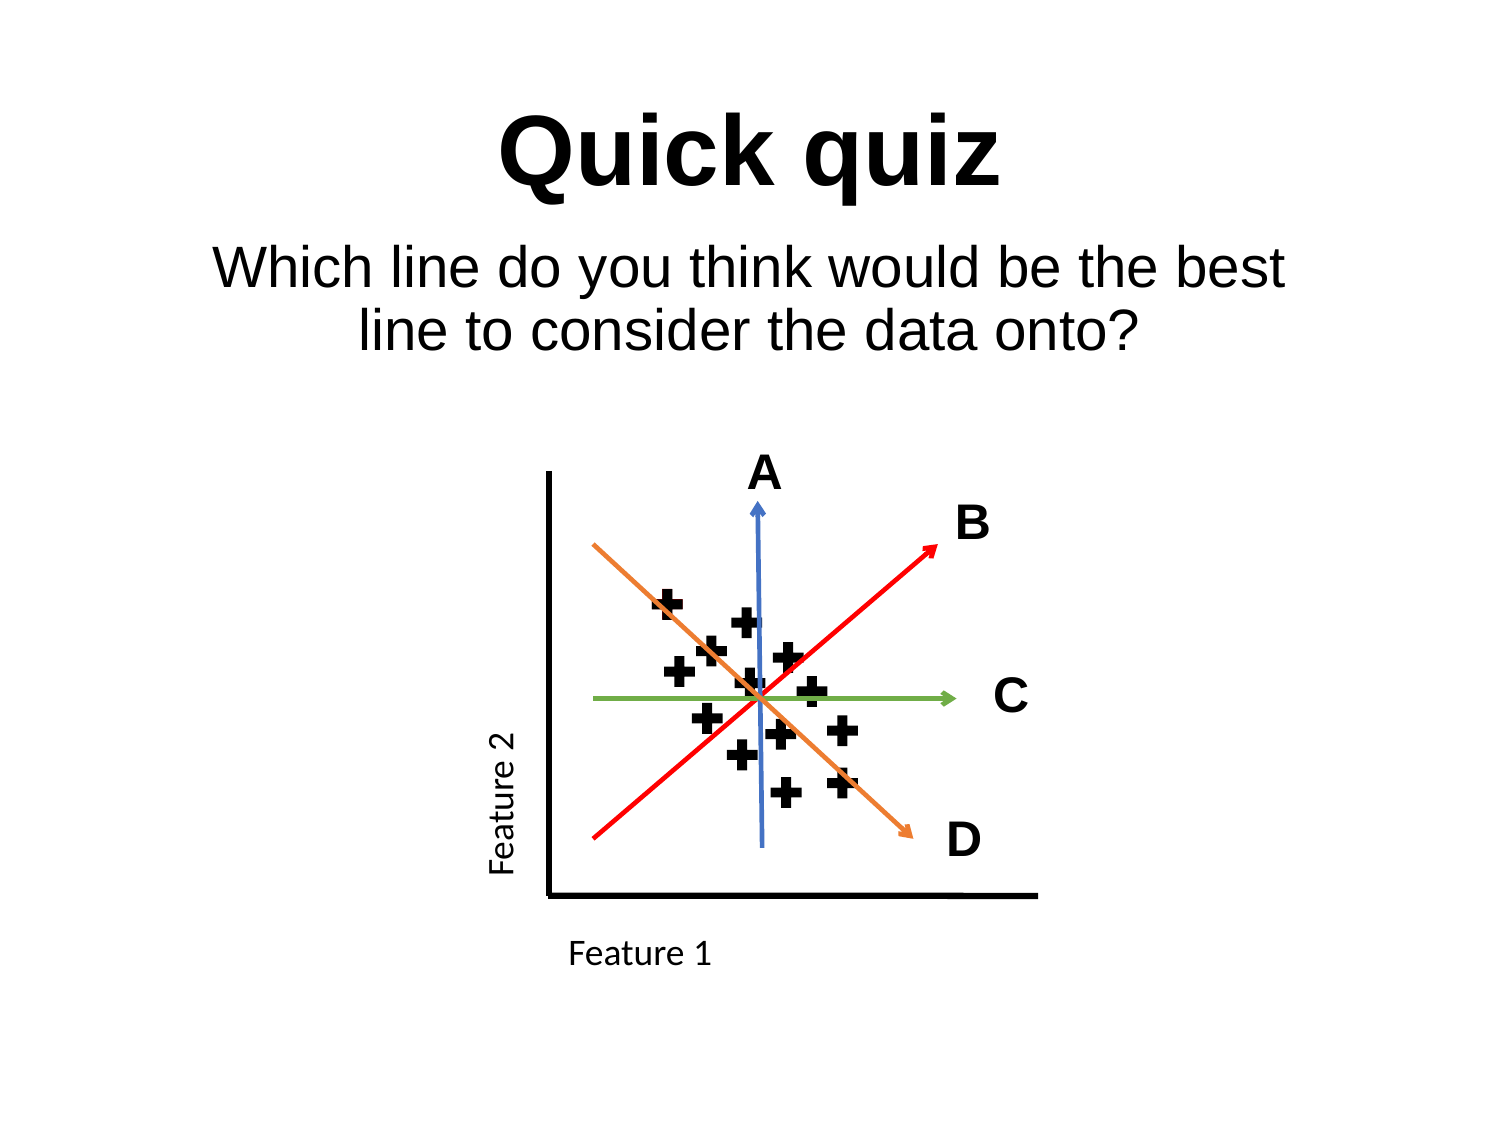

# Quick quiz
Which line do you think would be the best line to consider the data onto?
A
B

C

Feature 2

D
Feature 1